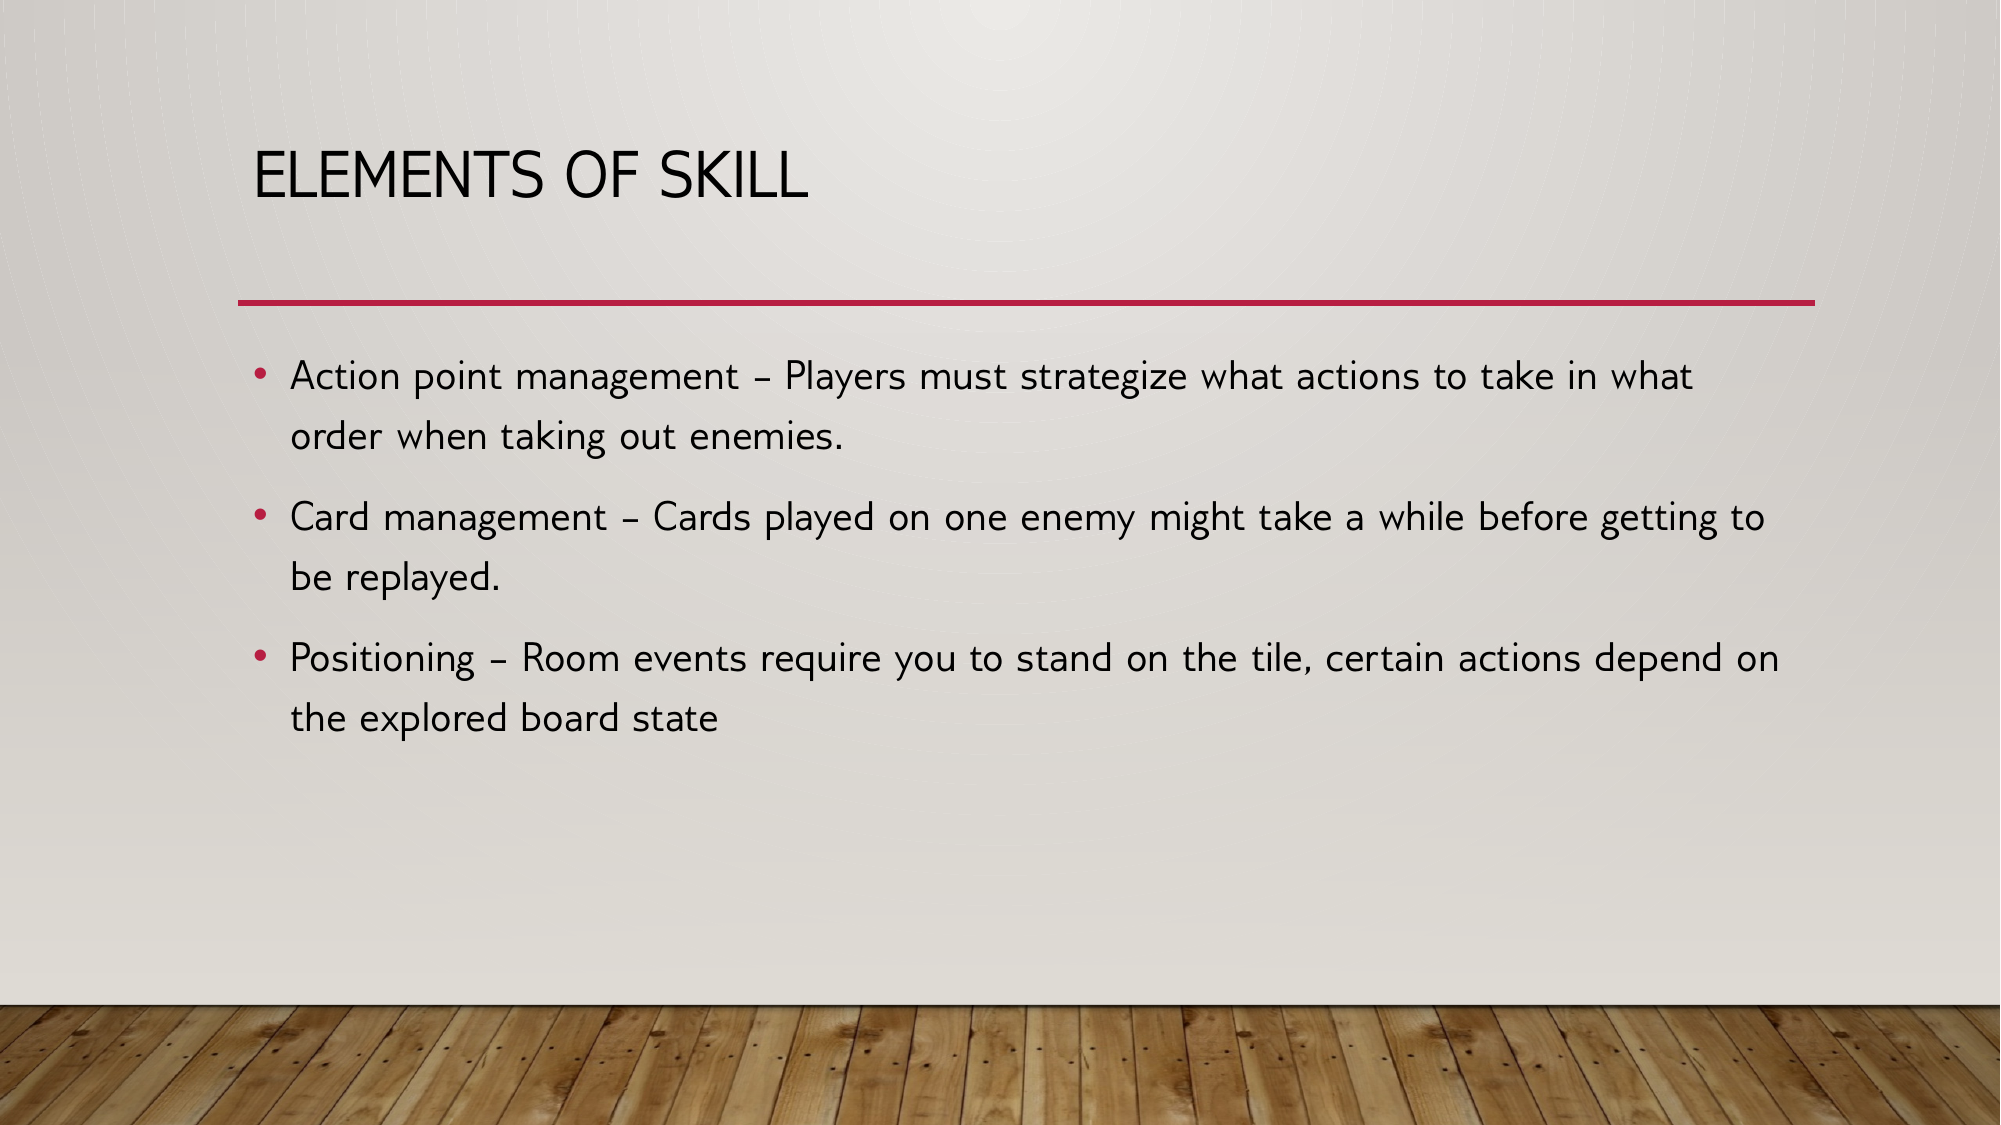

# Elements of Skill
Action point management – Players must strategize what actions to take in what order when taking out enemies.
Card management – Cards played on one enemy might take a while before getting to be replayed.
Positioning – Room events require you to stand on the tile, certain actions depend on the explored board state